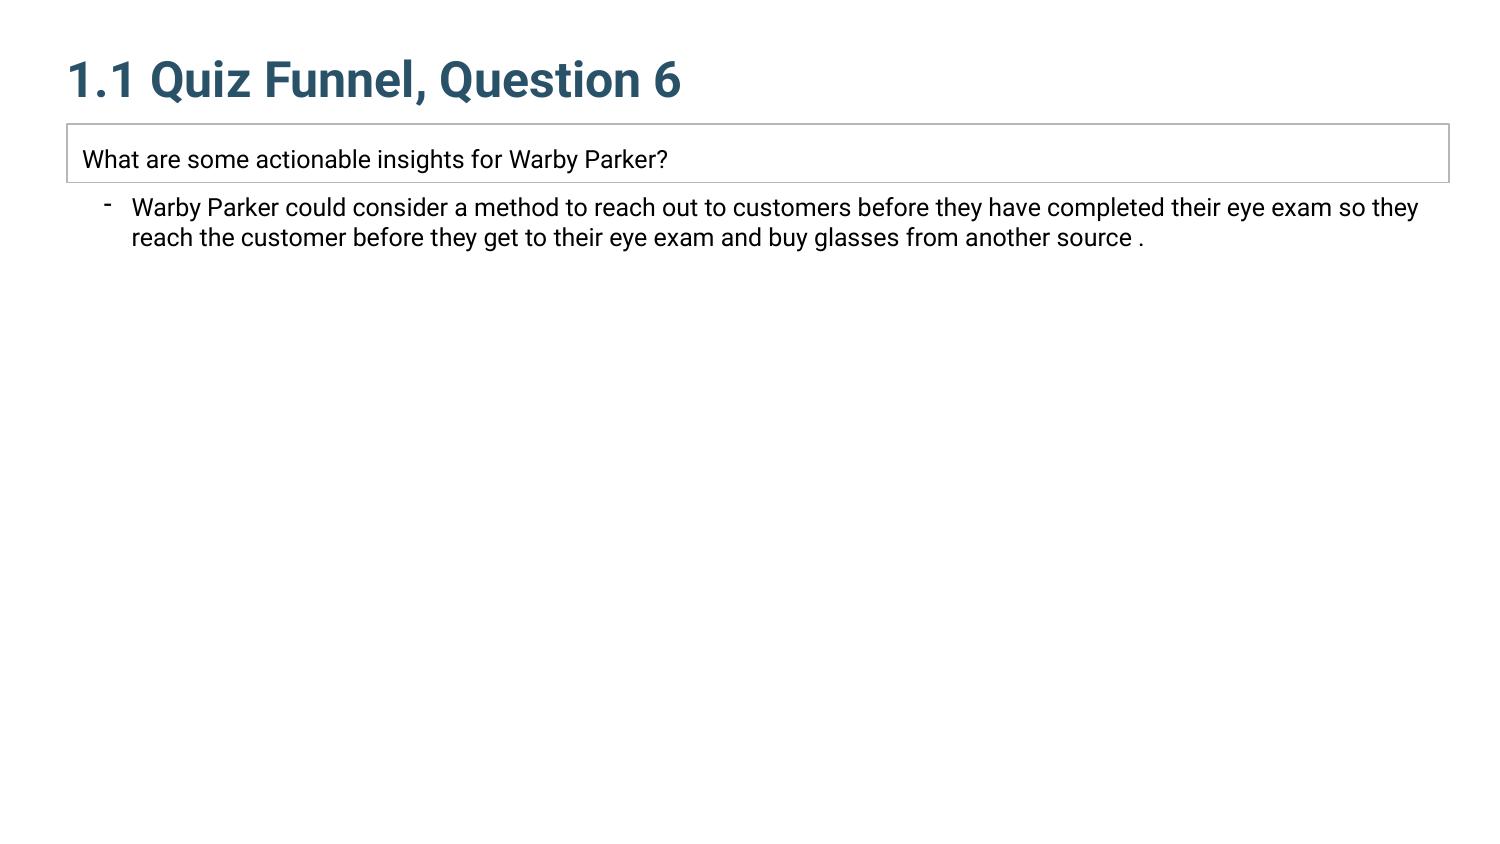

1.1 Quiz Funnel, Question 6
What are some actionable insights for Warby Parker?

Warby Parker could consider a method to reach out to customers before they have completed their eye exam so they reach the customer before they get to their eye exam and buy glasses from another source .